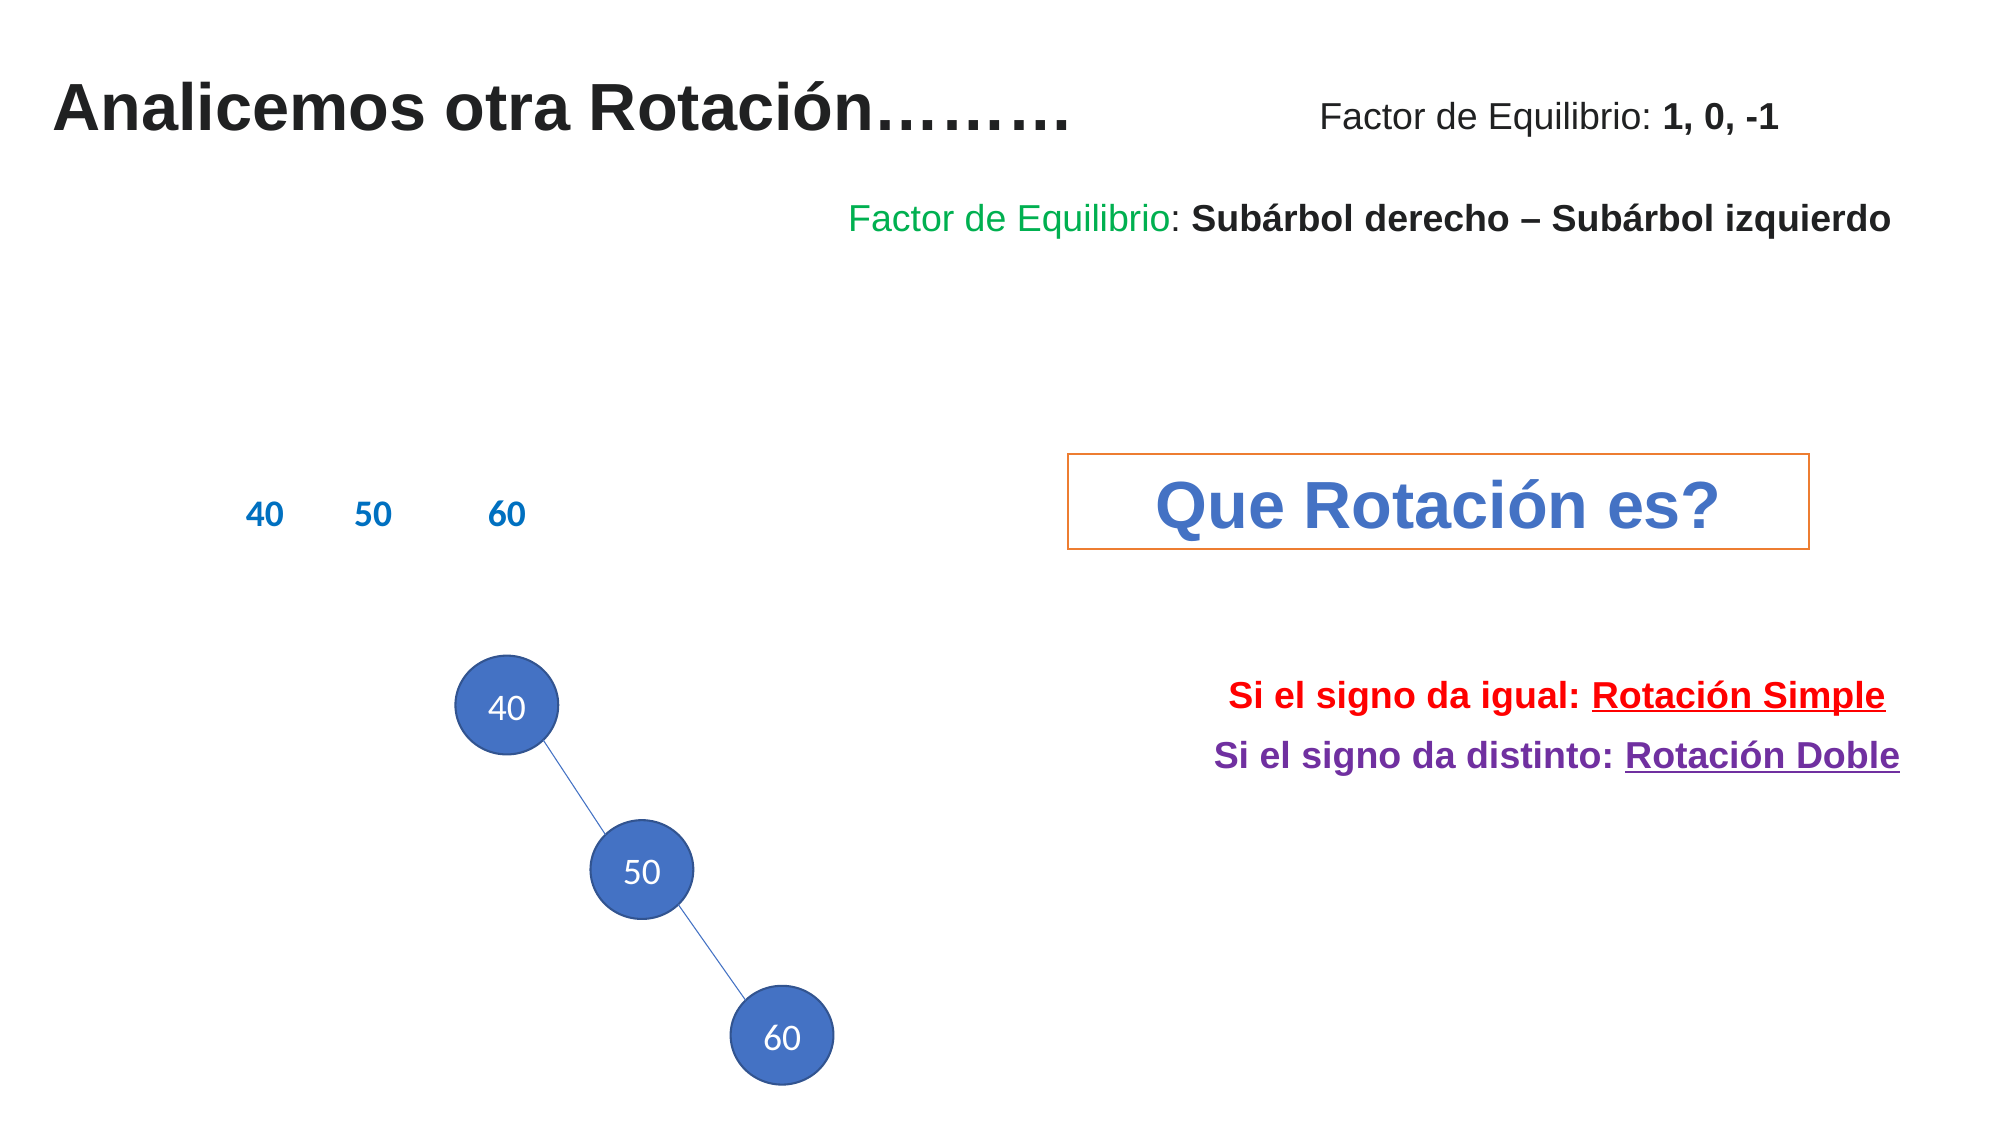

Analicemos otra Rotación………
Factor de Equilibrio: 1, 0, -1
Factor de Equilibrio: Subárbol derecho – Subárbol izquierdo
Que Rotación es?
40
50
60
40
Si el signo da igual: Rotación Simple
Si el signo da distinto: Rotación Doble
50
60